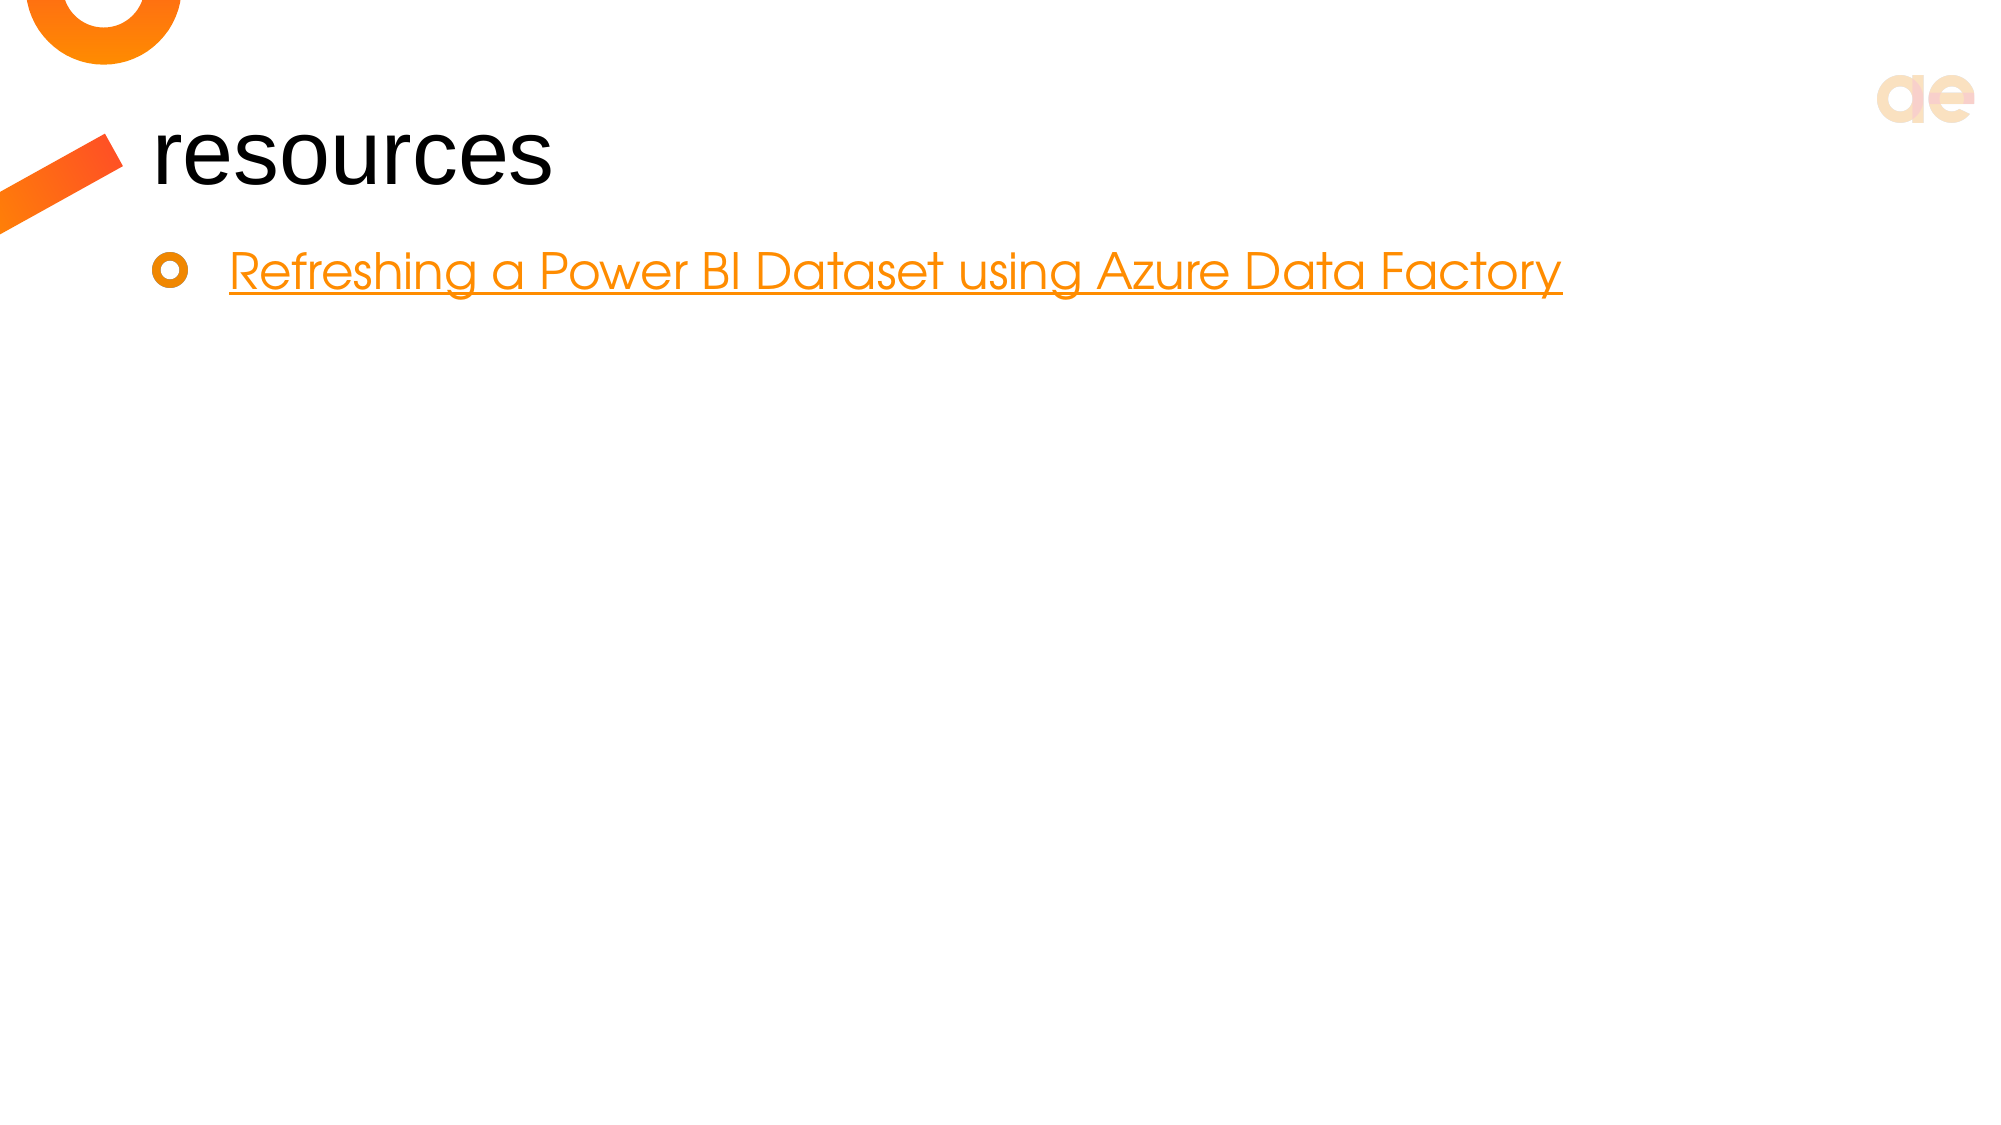

# resources
Refreshing a Power BI Dataset using Azure Data Factory